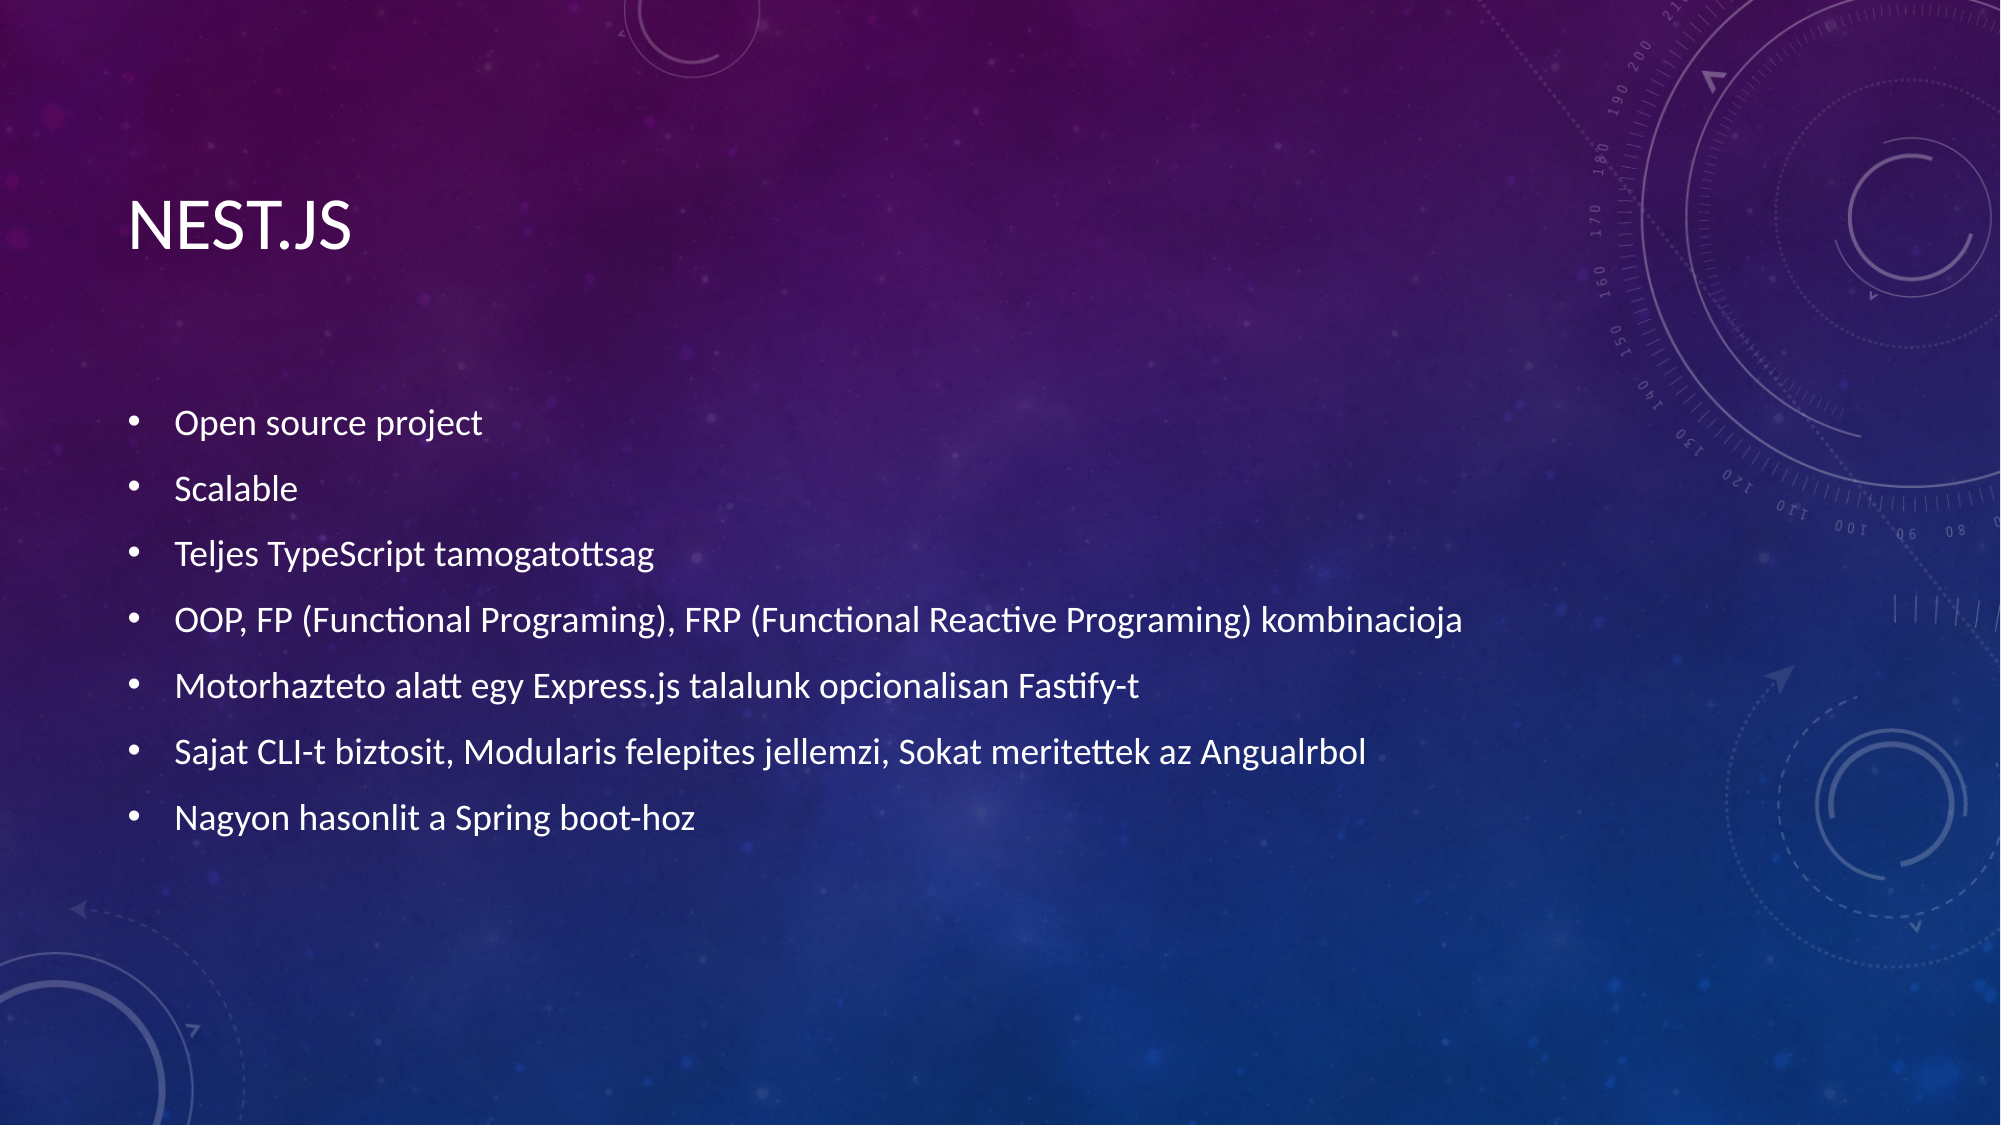

# Nest.js
Open source project
Scalable
Teljes TypeScript tamogatottsag
OOP, FP (Functional Programing), FRP (Functional Reactive Programing) kombinacioja
Motorhazteto alatt egy Express.js talalunk opcionalisan Fastify-t
Sajat CLI-t biztosit, Modularis felepites jellemzi, Sokat meritettek az Angualrbol
Nagyon hasonlit a Spring boot-hoz